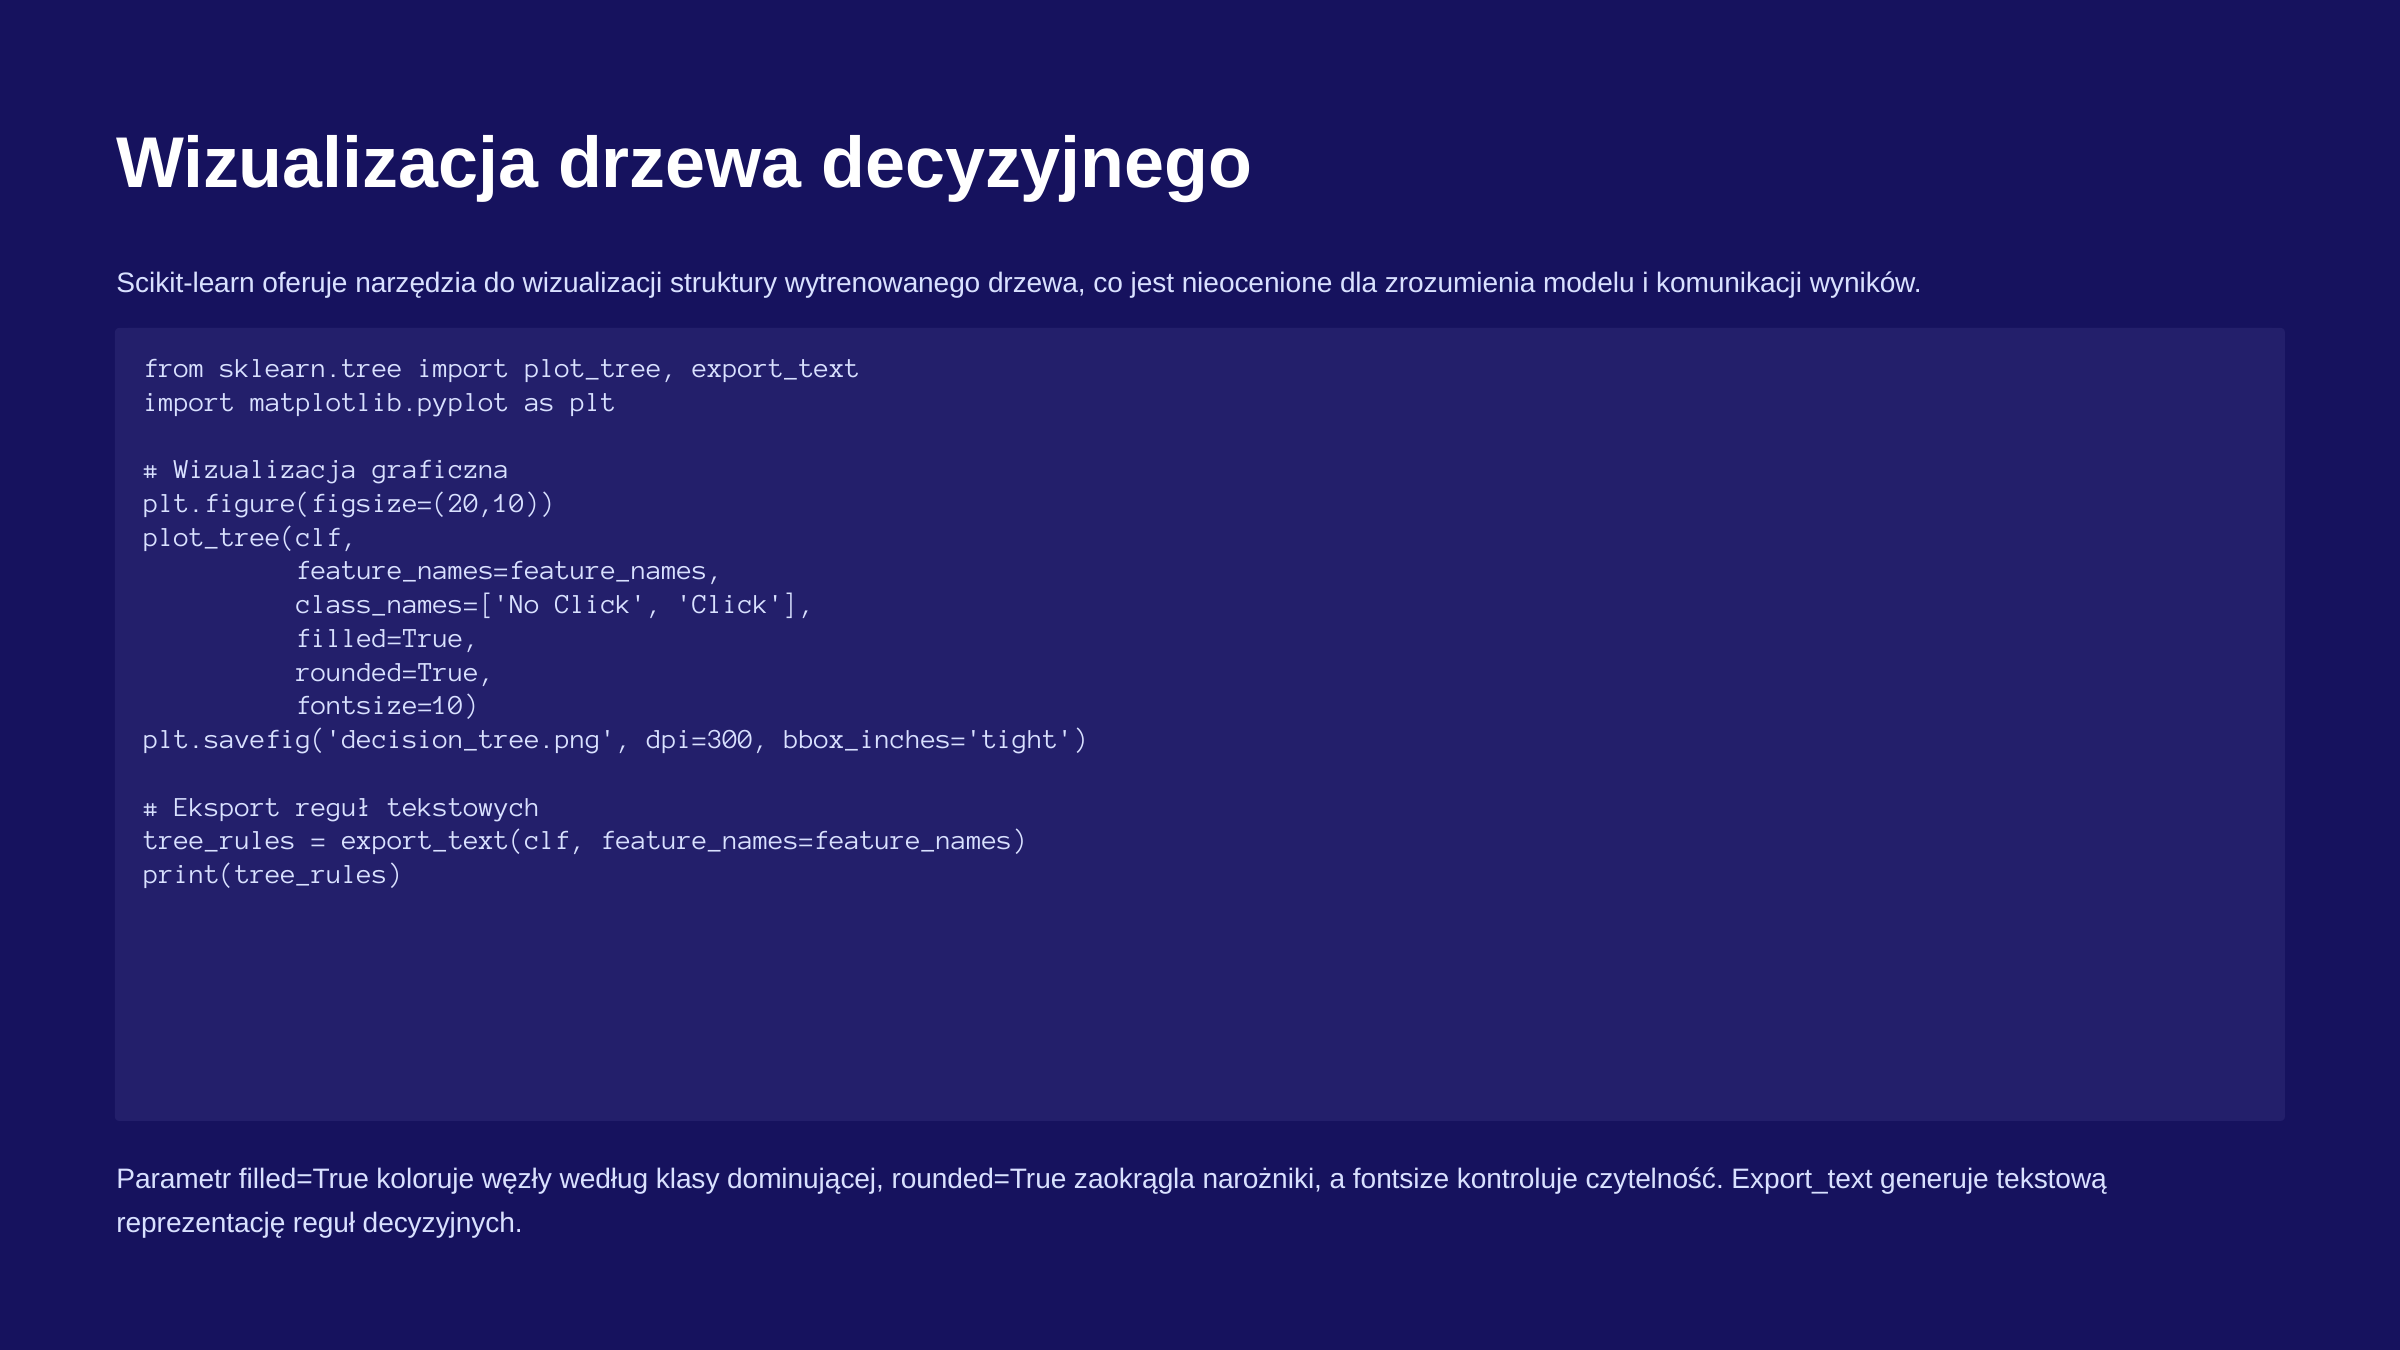

Wizualizacja drzewa decyzyjnego
Scikit-learn oferuje narzędzia do wizualizacji struktury wytrenowanego drzewa, co jest nieocenione dla zrozumienia modelu i komunikacji wyników.

from sklearn.tree import plot_tree, export_text
import matplotlib.pyplot as plt

# Wizualizacja graficzna
plt.figure(figsize=(20,10))
plot_tree(clf,
          feature_names=feature_names,
          class_names=['No Click', 'Click'],
          filled=True,
          rounded=True,
          fontsize=10)
plt.savefig('decision_tree.png', dpi=300, bbox_inches='tight')

# Eksport reguł tekstowych
tree_rules = export_text(clf, feature_names=feature_names)
print(tree_rules)

Parametr filled=True koloruje węzły według klasy dominującej, rounded=True zaokrągla narożniki, a fontsize kontroluje czytelność. Export_text generuje tekstową reprezentację reguł decyzyjnych.